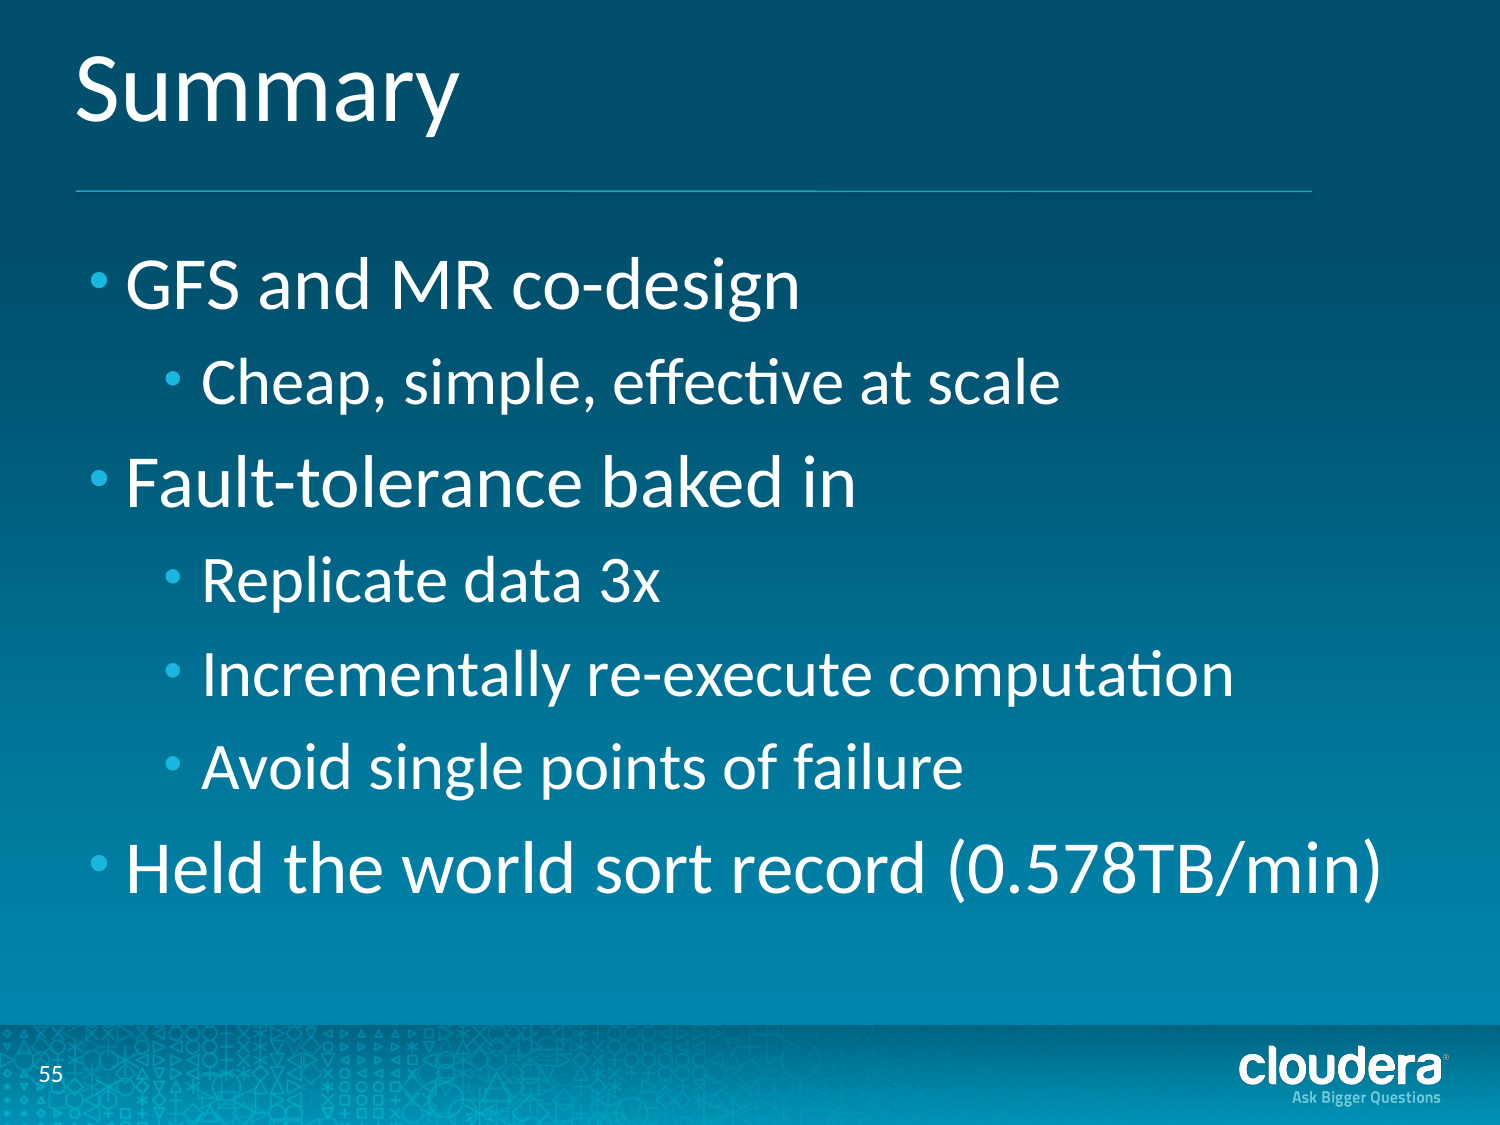

# Summary
GFS and MR co-design
Cheap, simple, effective at scale
Fault-tolerance baked in
Replicate data 3x
Incrementally re-execute computation
Avoid single points of failure
Held the world sort record (0.578TB/min)
55